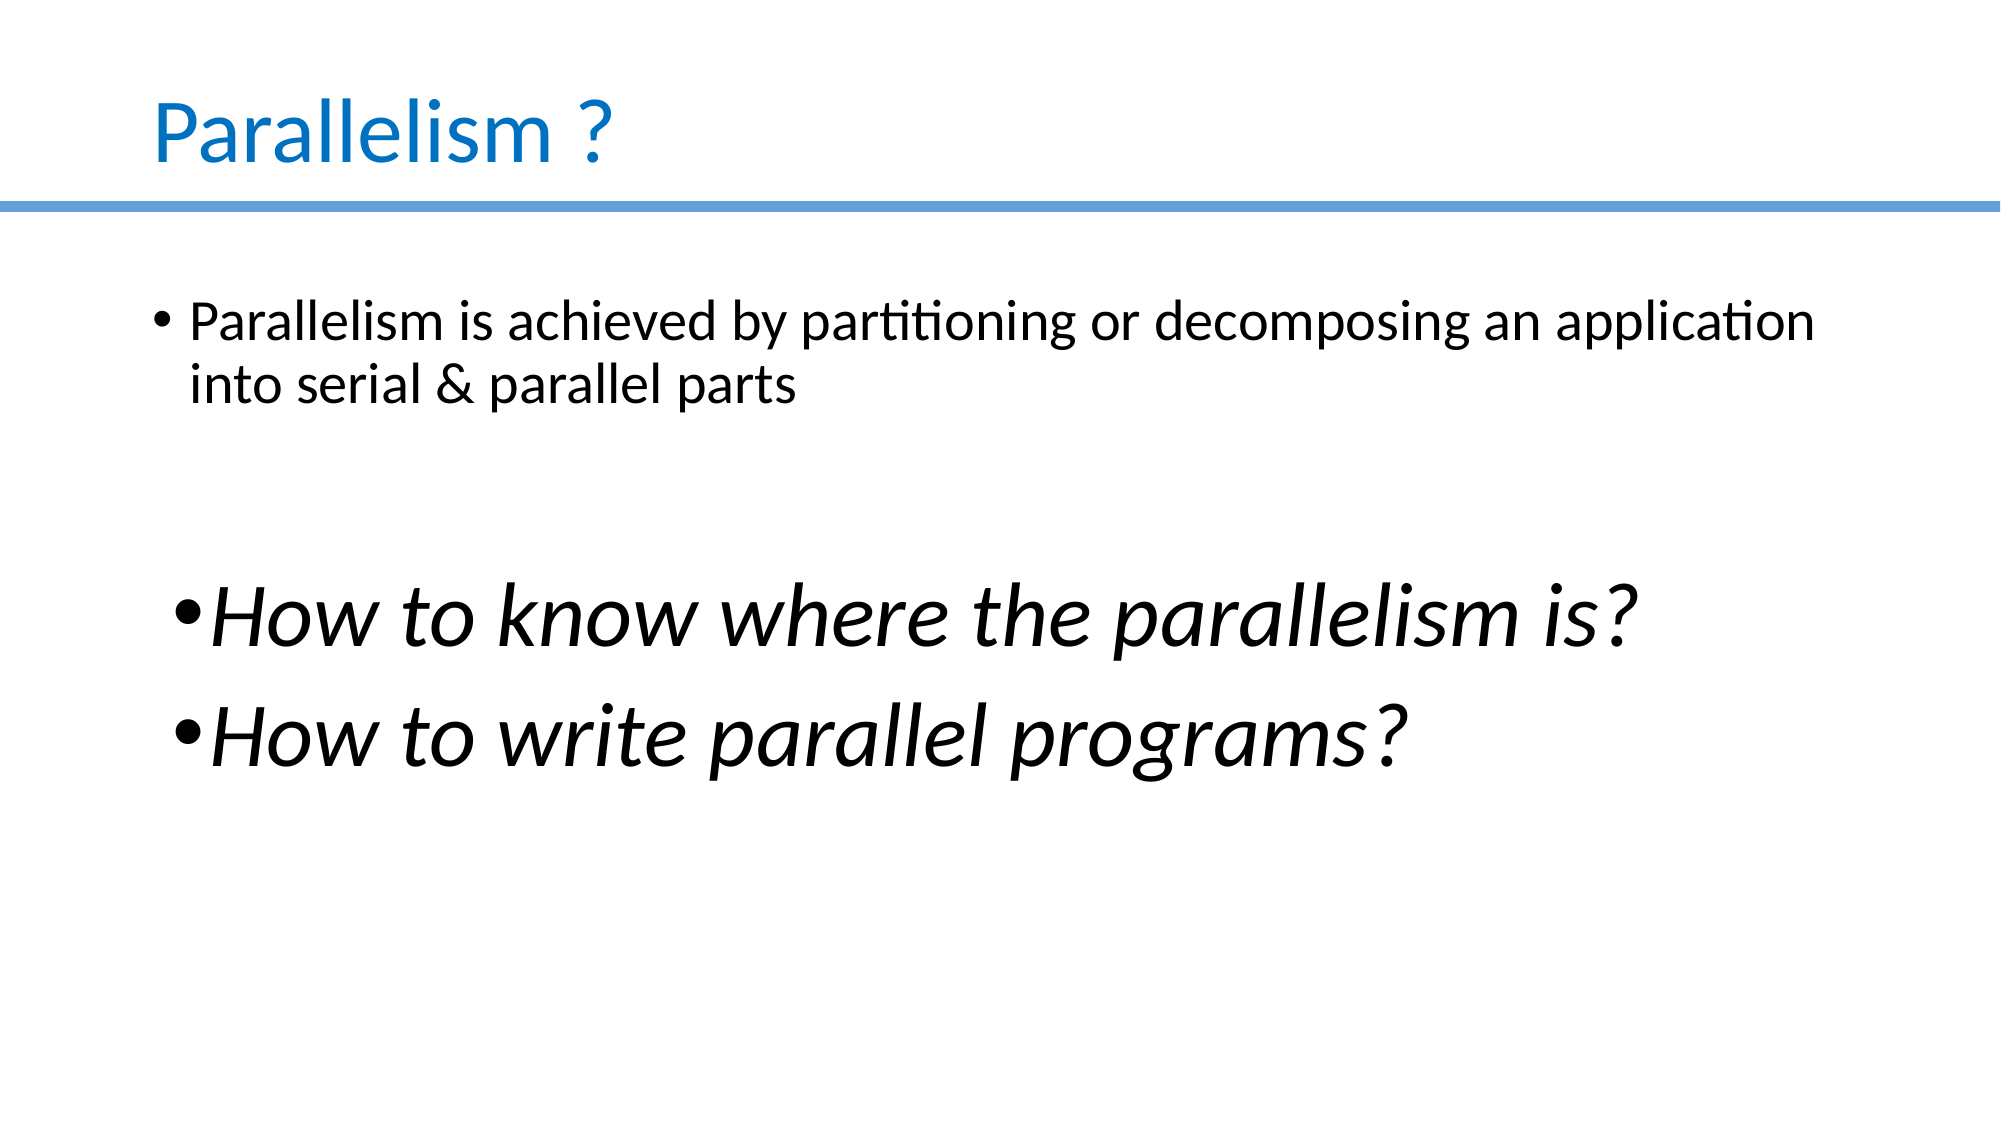

# Parallelism ?
Parallelism is achieved by partitioning or decomposing an application into serial & parallel parts
How to know where the parallelism is?
How to write parallel programs?